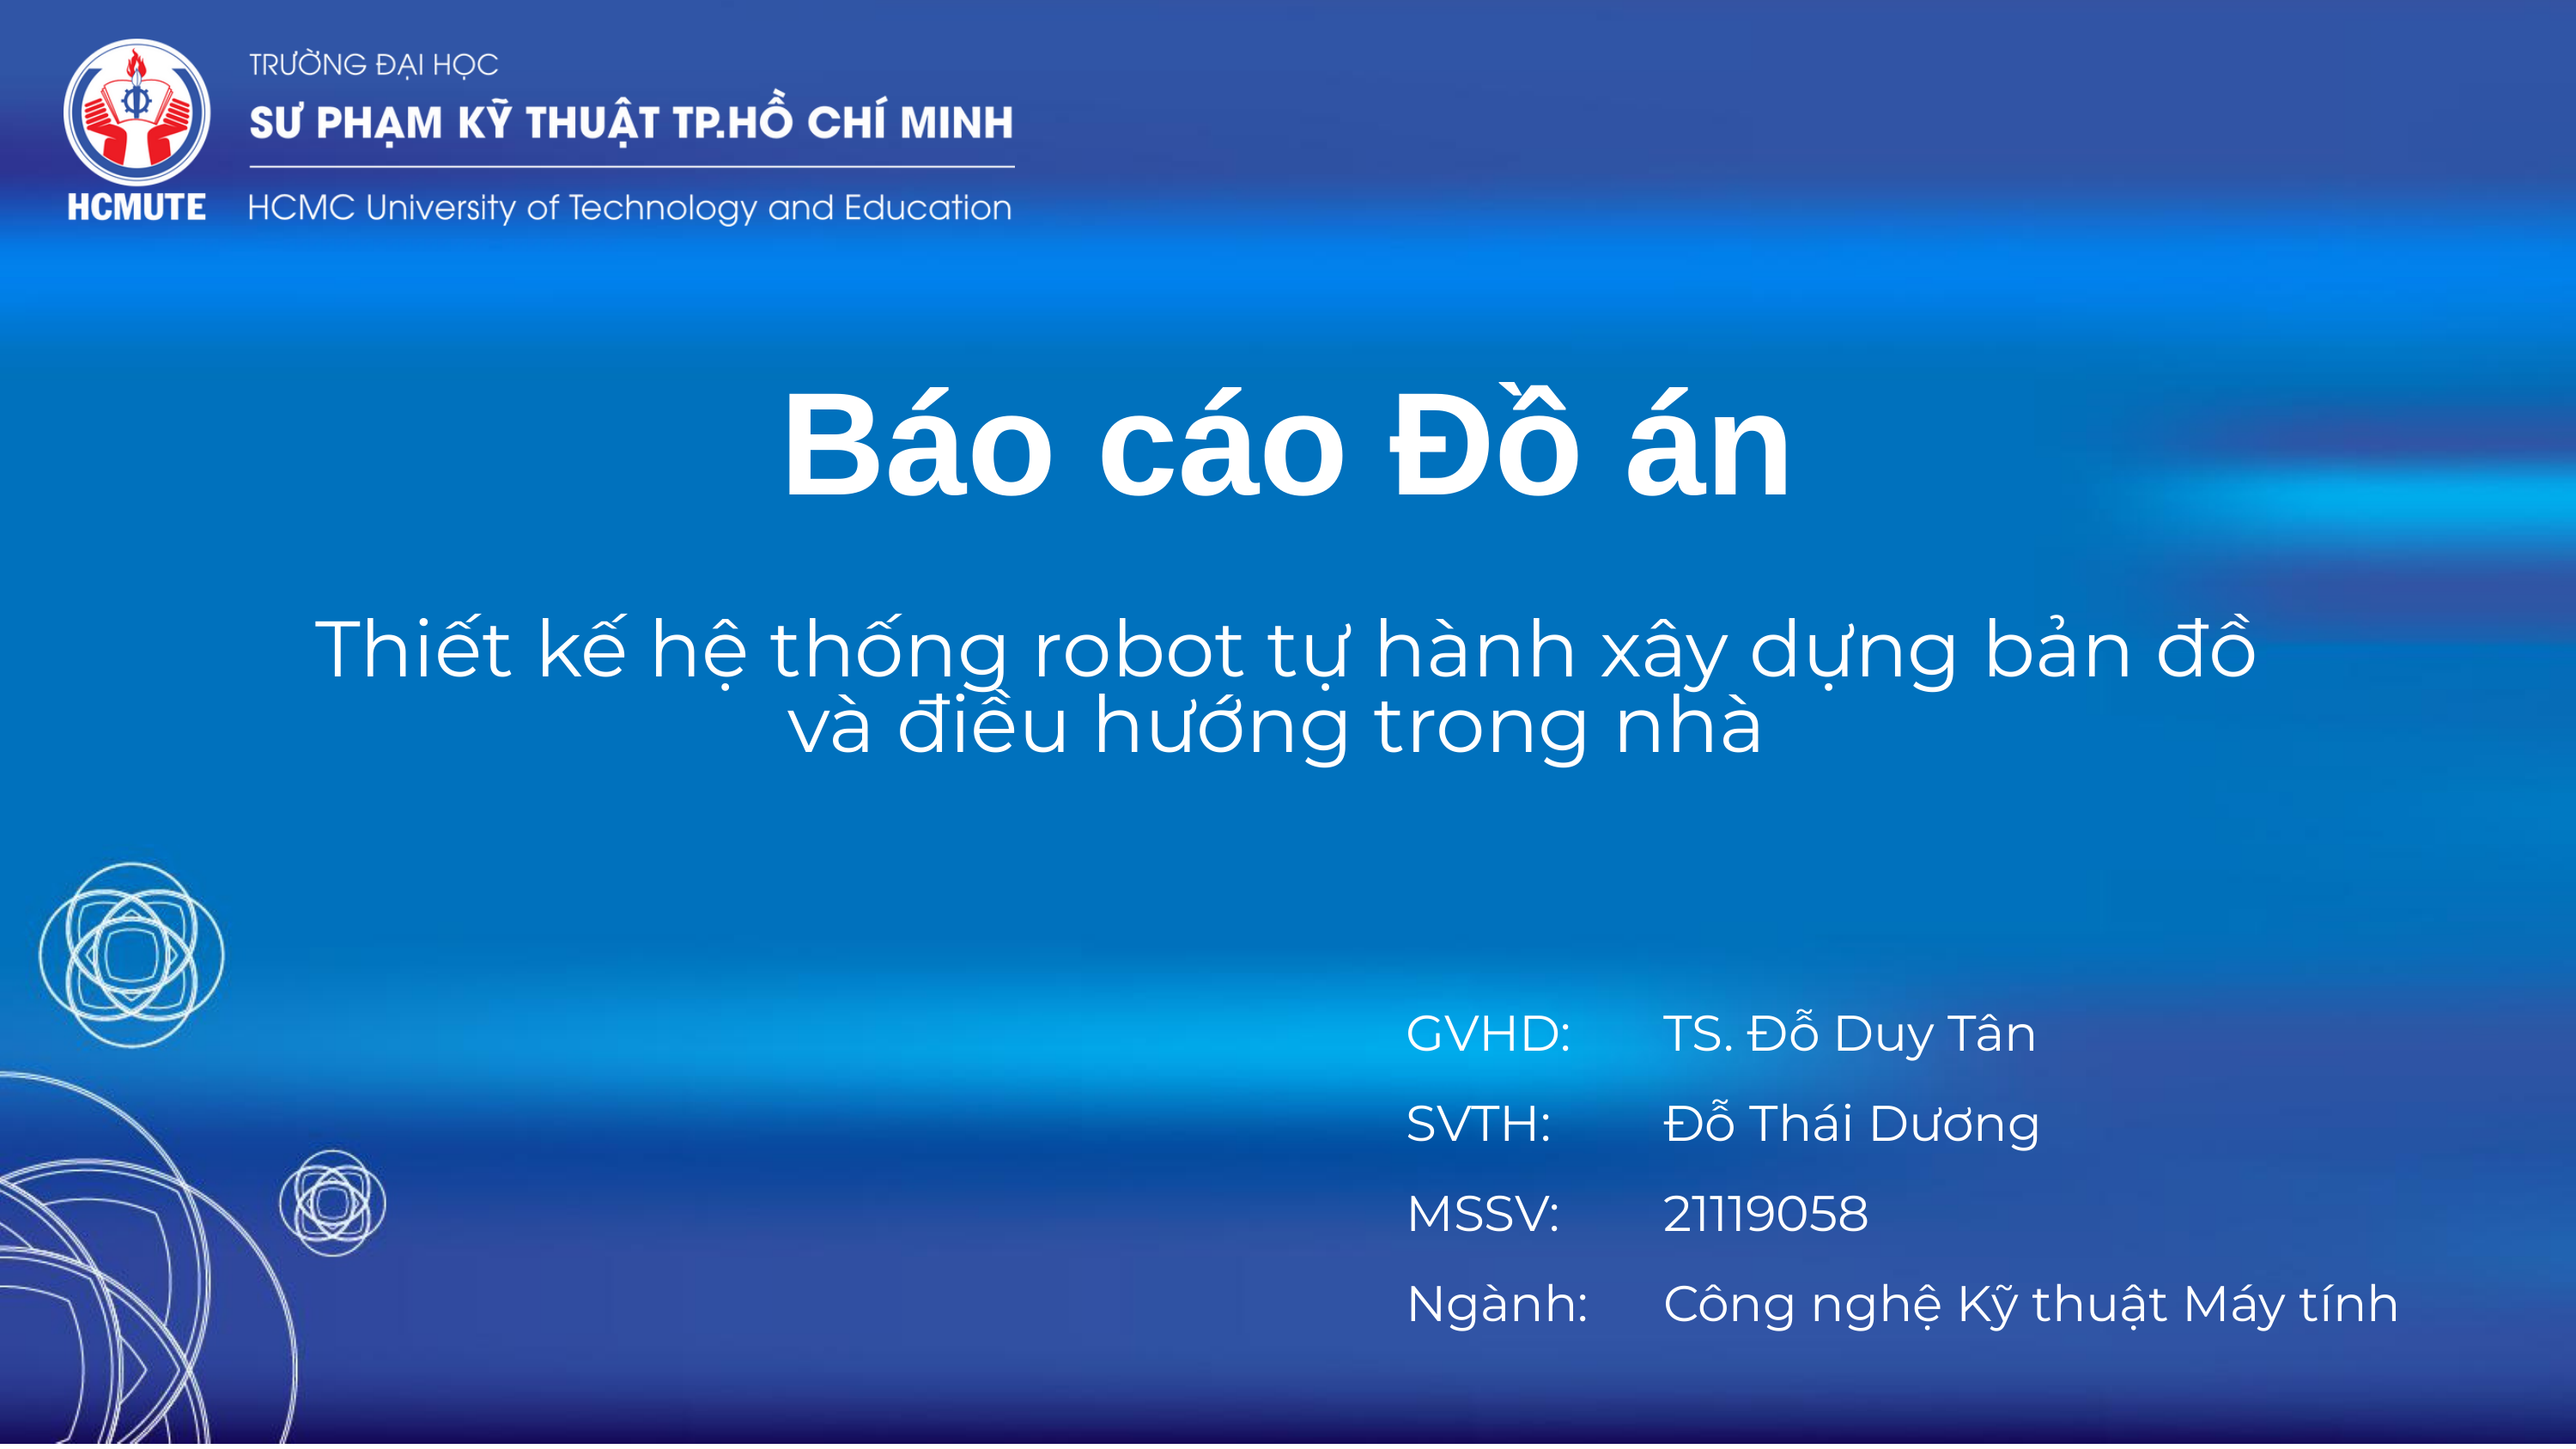

Báo cáo Đồ án
Thiết kế hệ thống robot tự hành xây dựng bản đồ và điều hướng trong nhà
GVHD:	TS. Đỗ Duy Tân
SVTH: 	Đỗ Thái Dương
MSSV:	21119058
Ngành: 	Công nghệ Kỹ thuật Máy tính